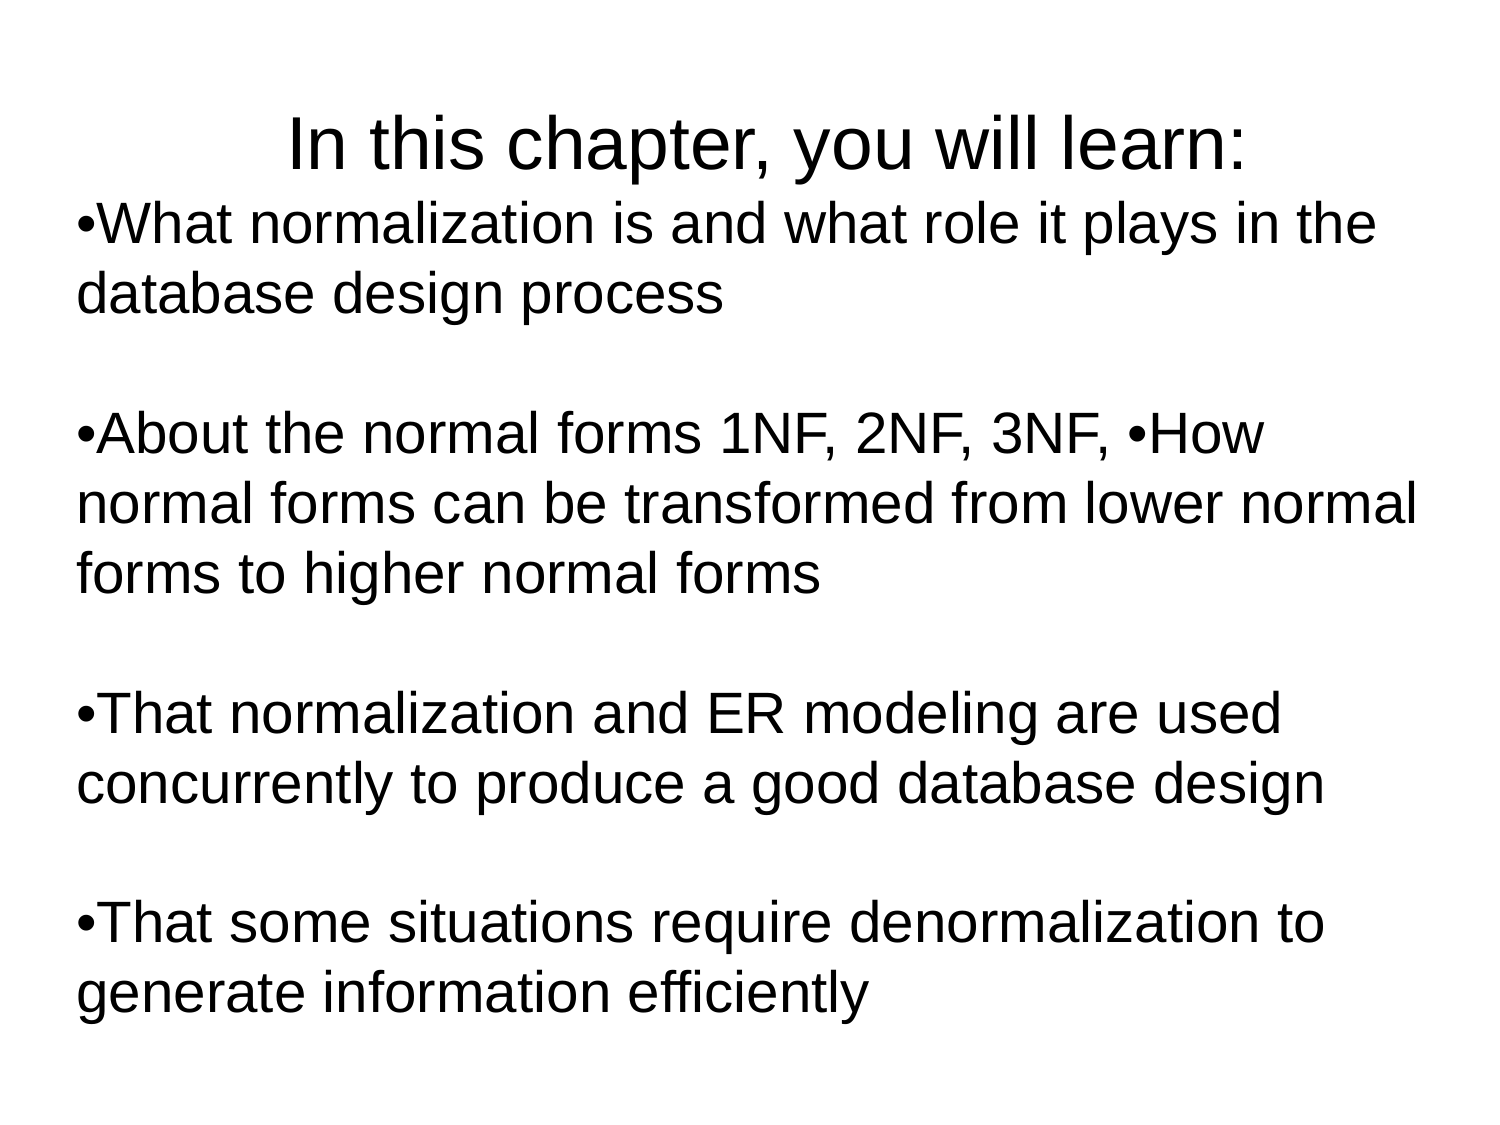

In this chapter, you will learn:
•What normalization is and what role it plays in the database design process

•About the normal forms 1NF, 2NF, 3NF, •How normal forms can be transformed from lower normal forms to higher normal forms

•That normalization and ER modeling are used concurrently to produce a good database design

•That some situations require denormalization to generate information efficiently